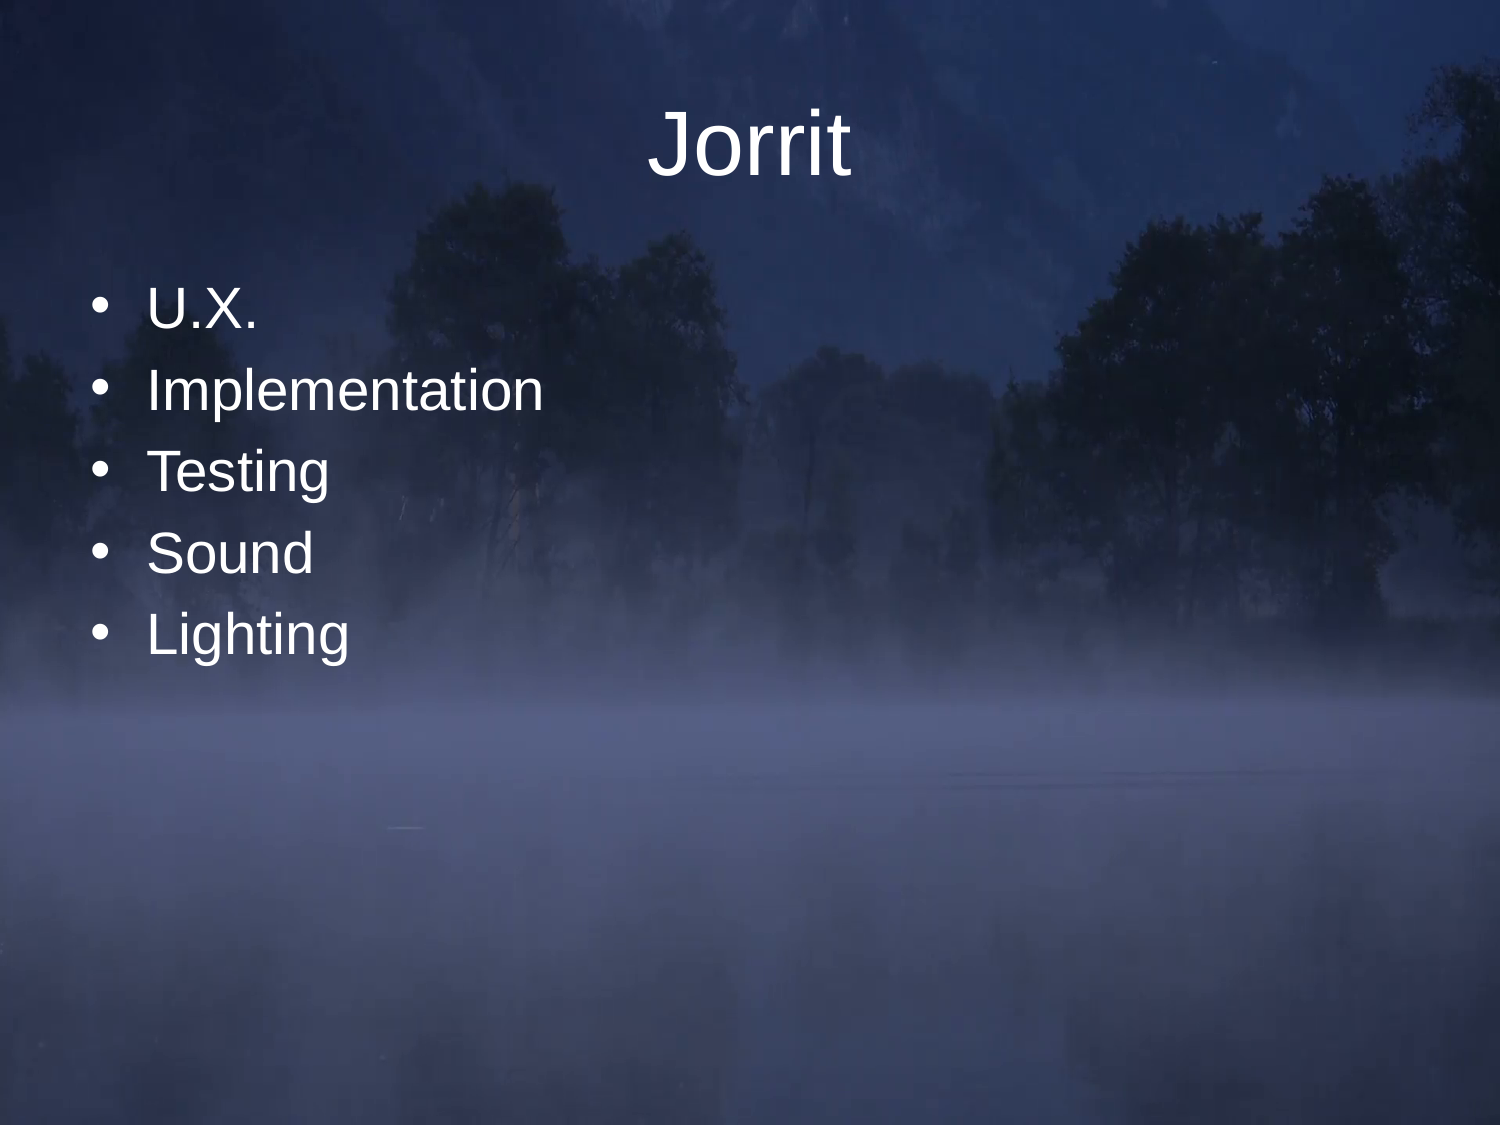

# Jorrit
U.X.
Implementation
Testing
Sound
Lighting